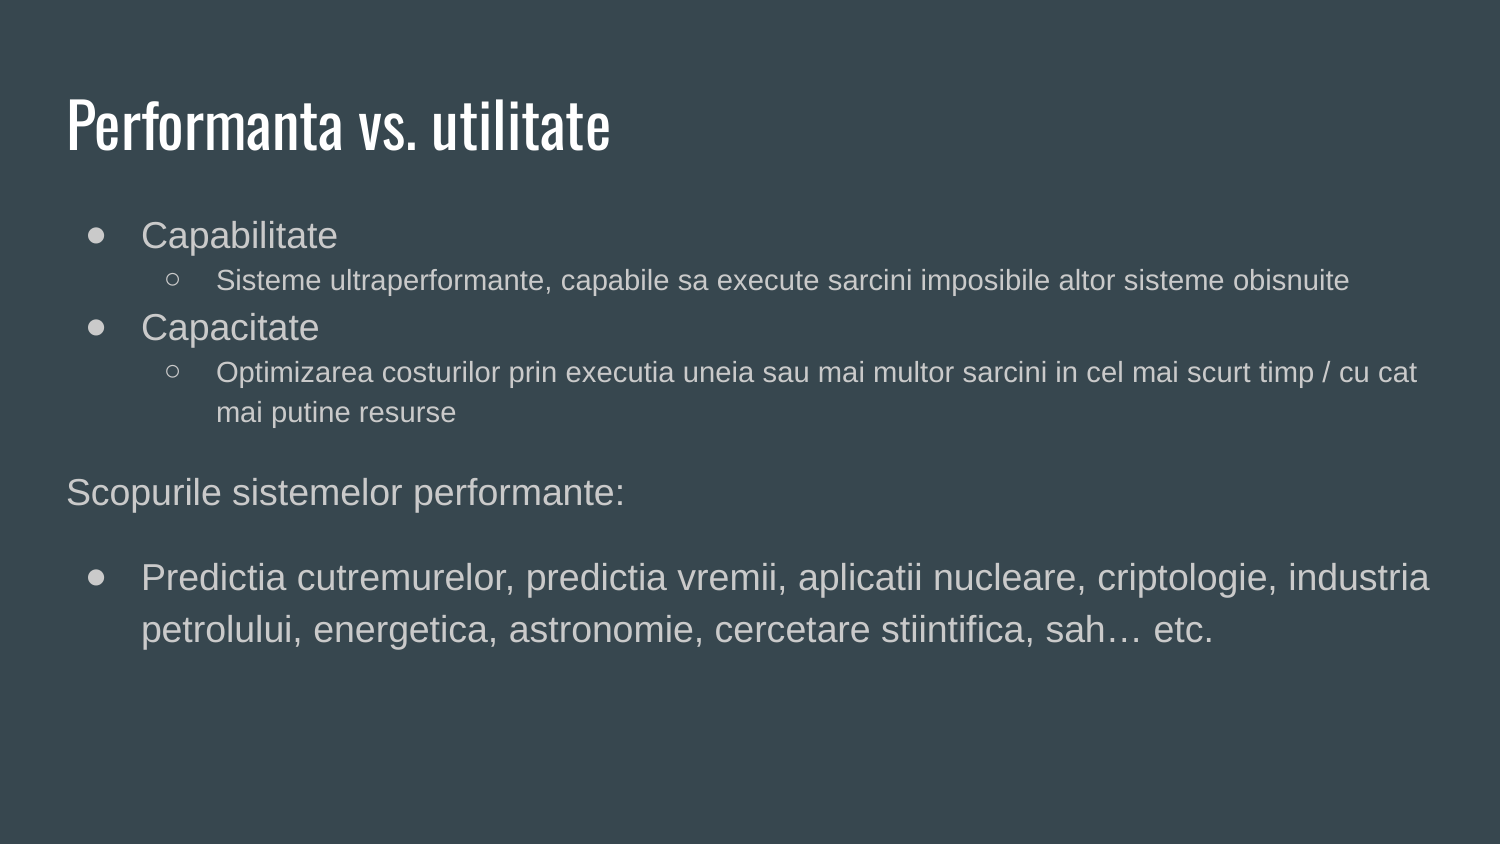

# Performanta vs. utilitate
Capabilitate
Sisteme ultraperformante, capabile sa execute sarcini imposibile altor sisteme obisnuite
Capacitate
Optimizarea costurilor prin executia uneia sau mai multor sarcini in cel mai scurt timp / cu cat mai putine resurse
Scopurile sistemelor performante:
Predictia cutremurelor, predictia vremii, aplicatii nucleare, criptologie, industria petrolului, energetica, astronomie, cercetare stiintifica, sah… etc.